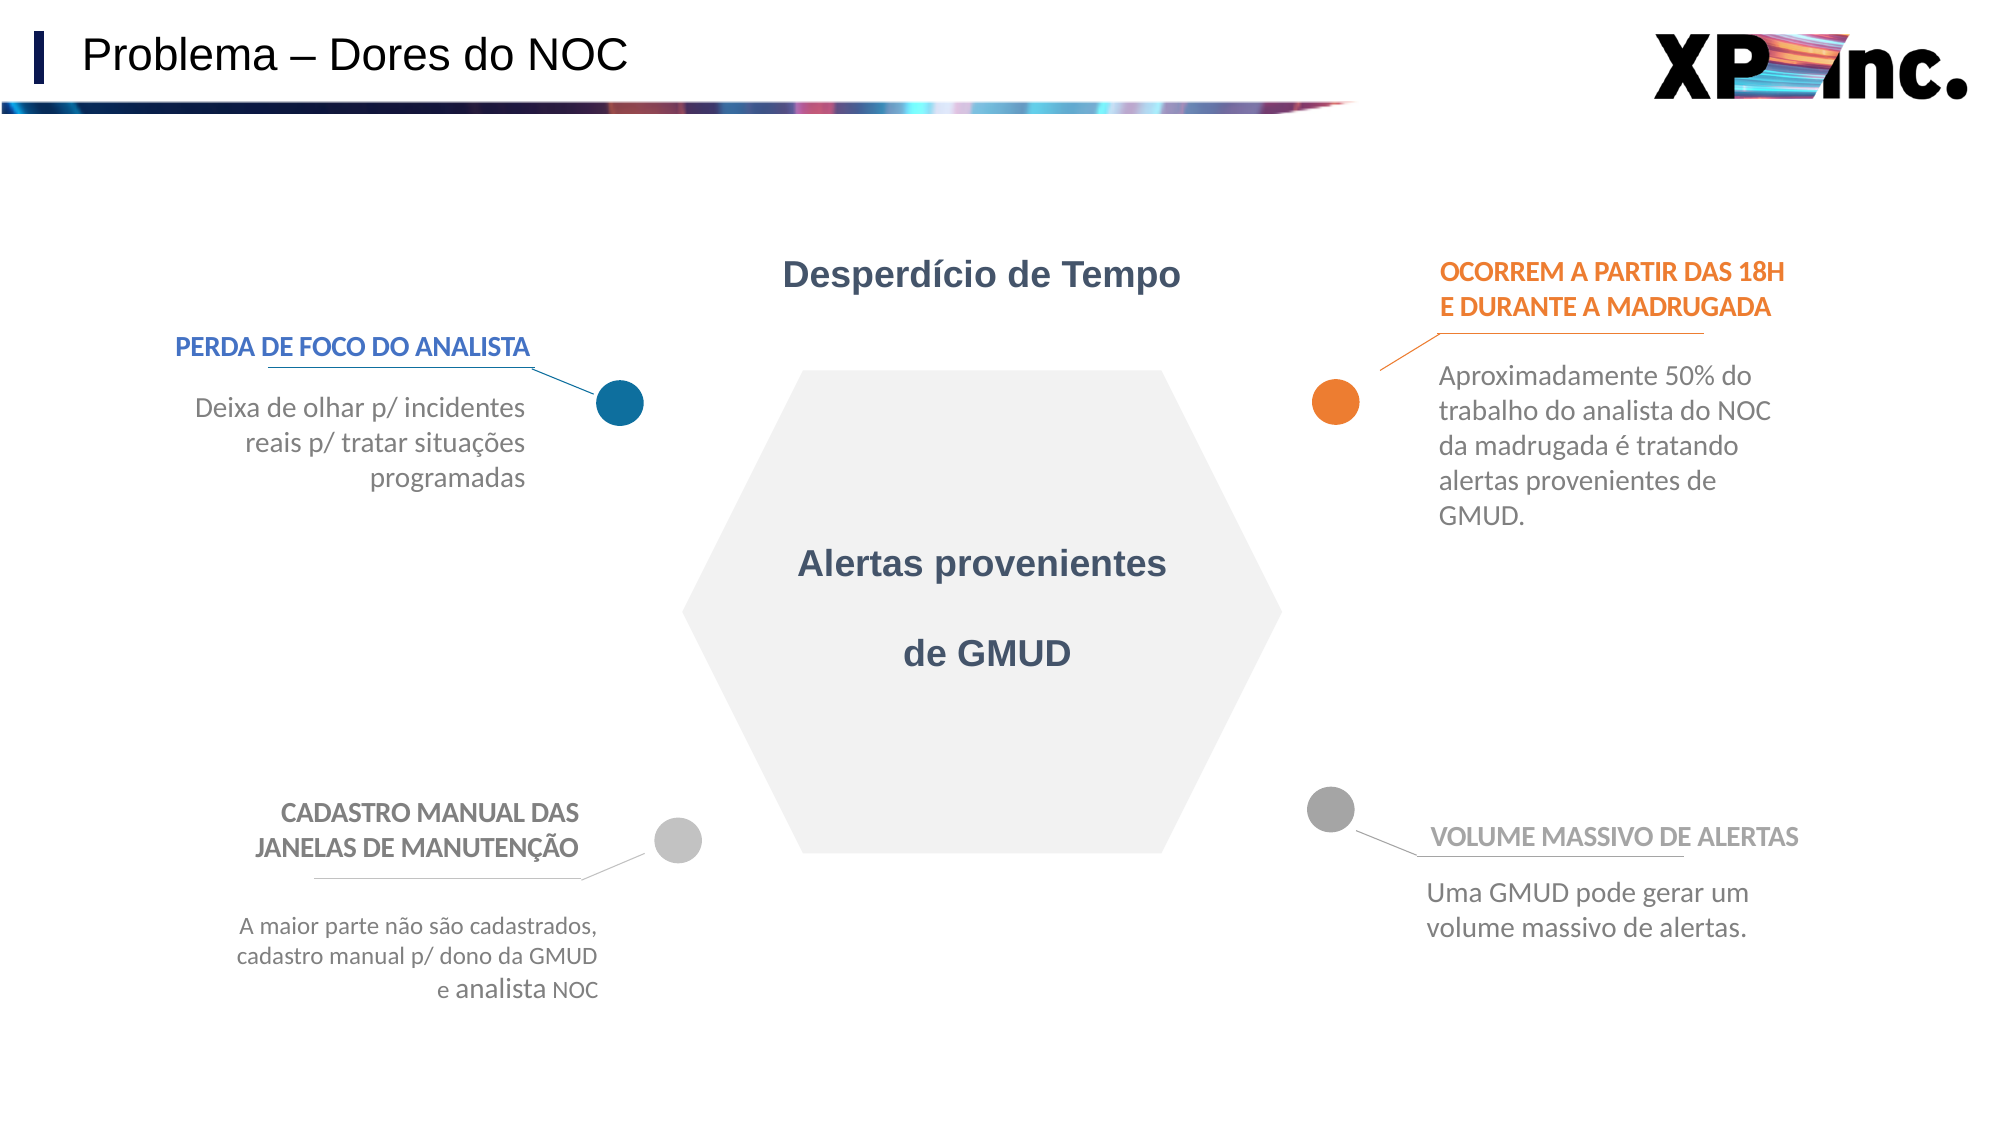

# Problema – Dores do NOC

Desperdício de Tempo
OCORREM A PARTIR DAS 18H  E DURANTE A MADRUGADA
PERDA DE FOCO DO ANALISTA
Aproximadamente 50% do trabalho do analista do NOC da madrugada é tratando alertas provenientes de GMUD.

Deixa de olhar p/ incidentes reais p/ tratar situações programadas
Alertas provenientes

 de GMUD

CADASTRO MANUAL DAS JANELAS DE MANUTENÇÃO

VOLUME MASSIVO DE ALERTAS
Uma GMUD pode gerar um volume massivo de alertas.

A maior parte não são cadastrados, cadastro manual p/ dono da GMUD e analista NOC